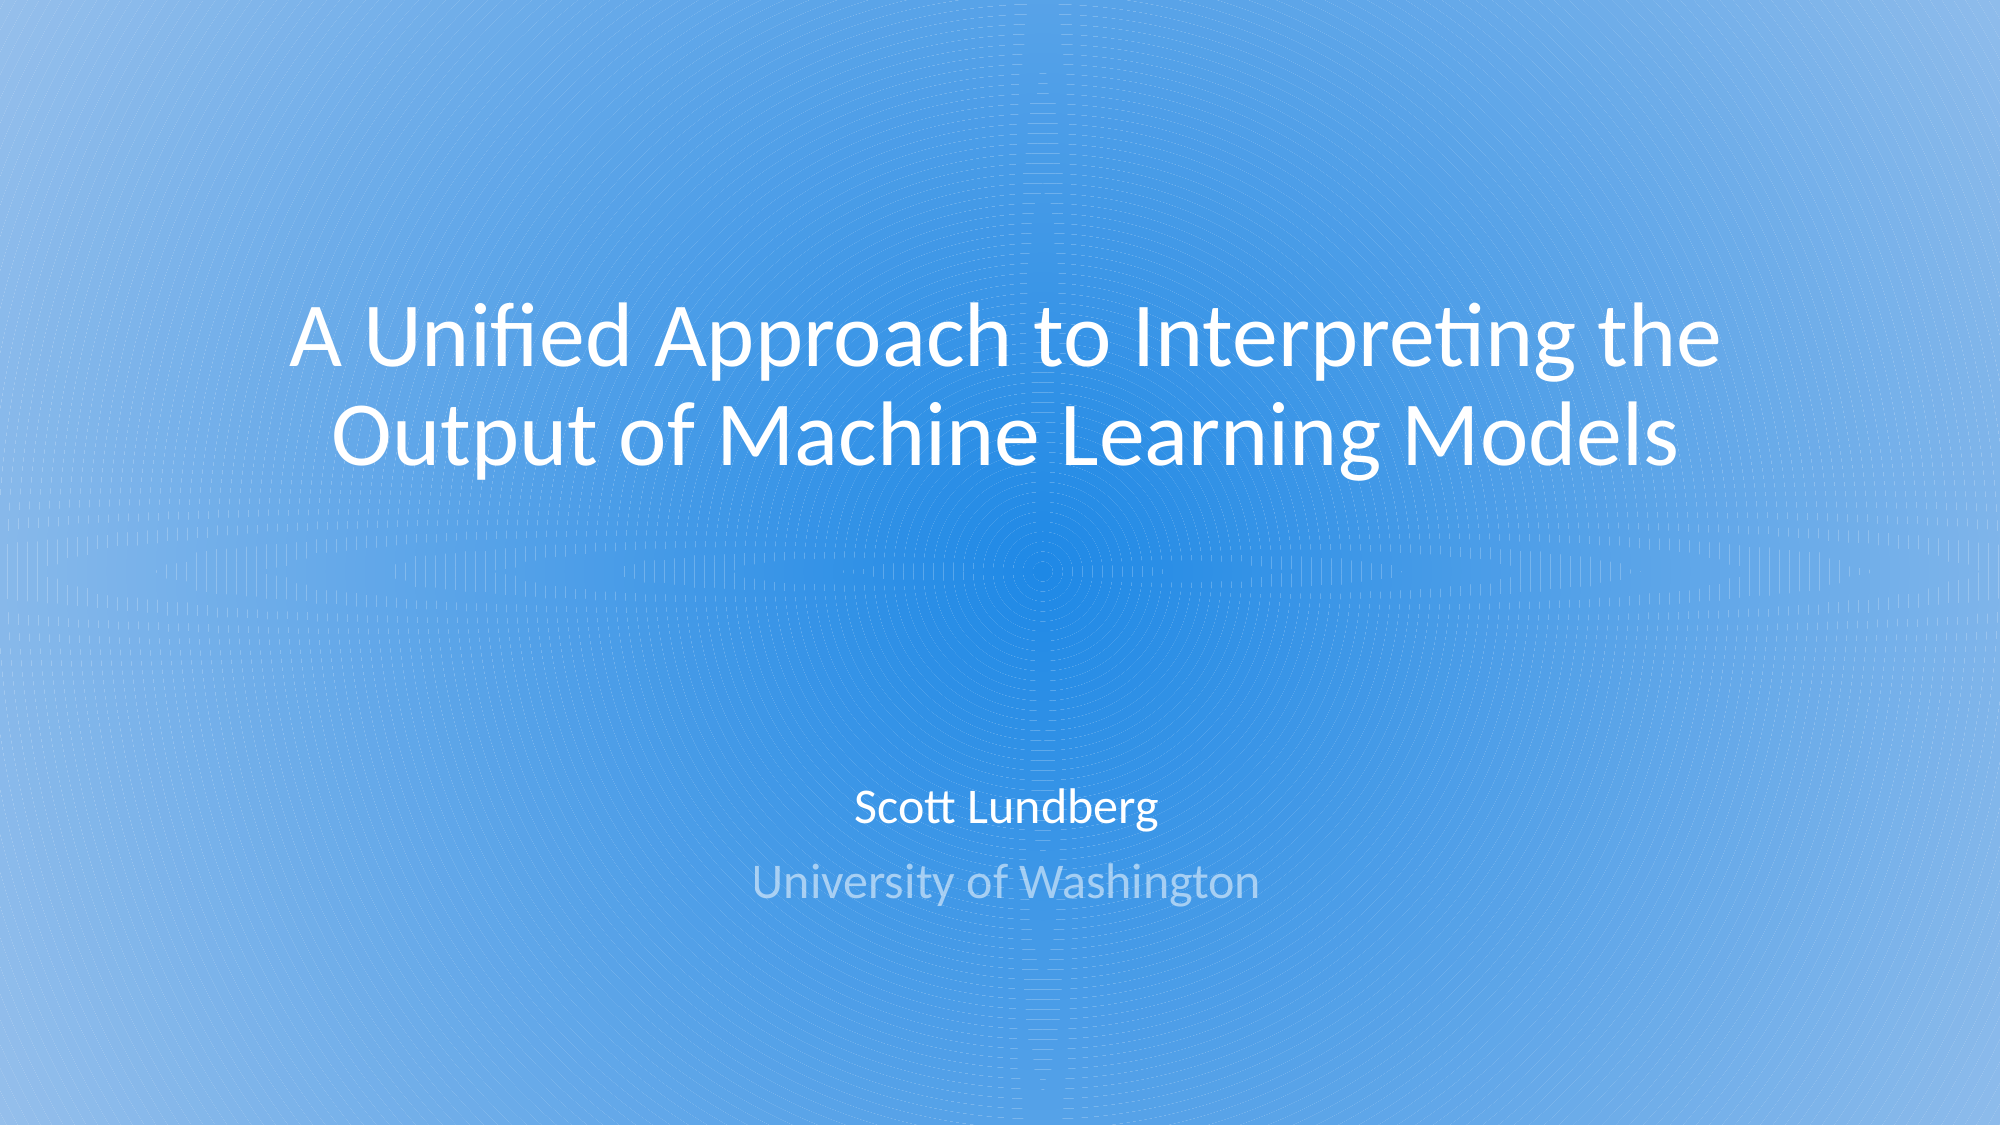

# A Unified Approach to Interpreting the Output of Machine Learning Models
Scott Lundberg
University of Washington